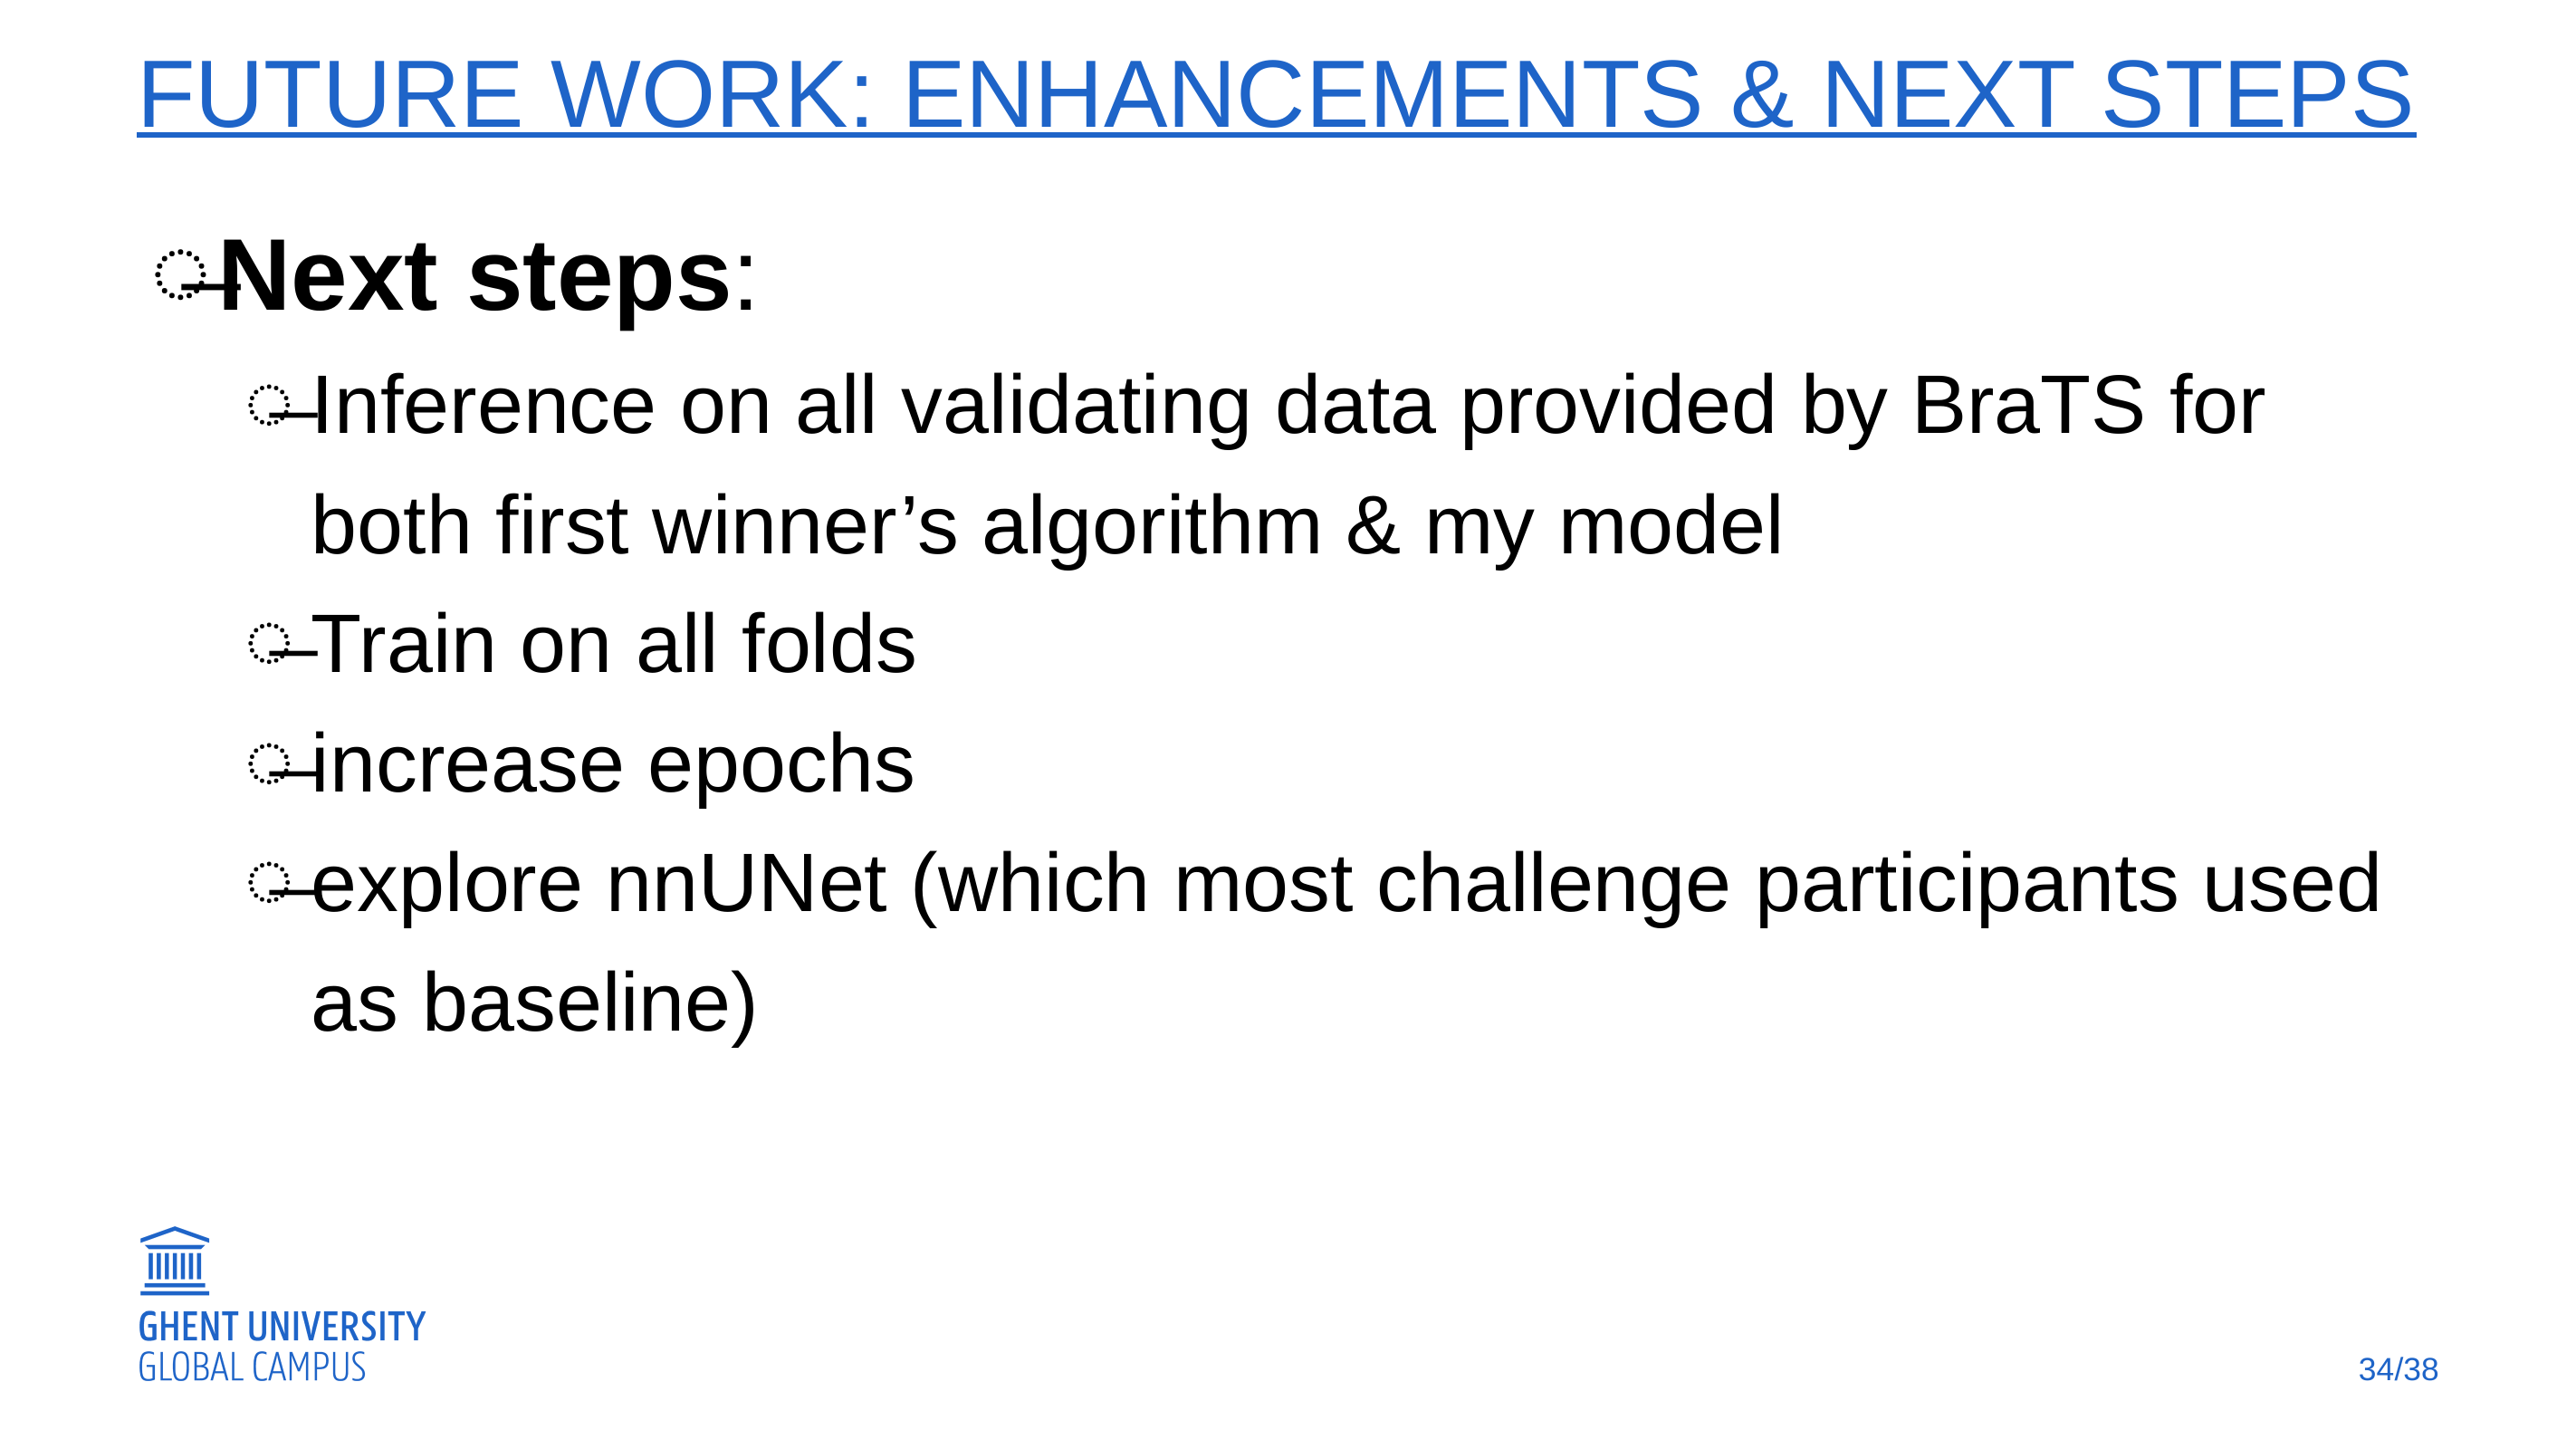

# Future work: enhancements & next steps
Next steps:
Inference on all validating data provided by BraTS for both first winner’s algorithm & my model
Train on all folds
increase epochs
explore nnUNet (which most challenge participants used as baseline)
34/38